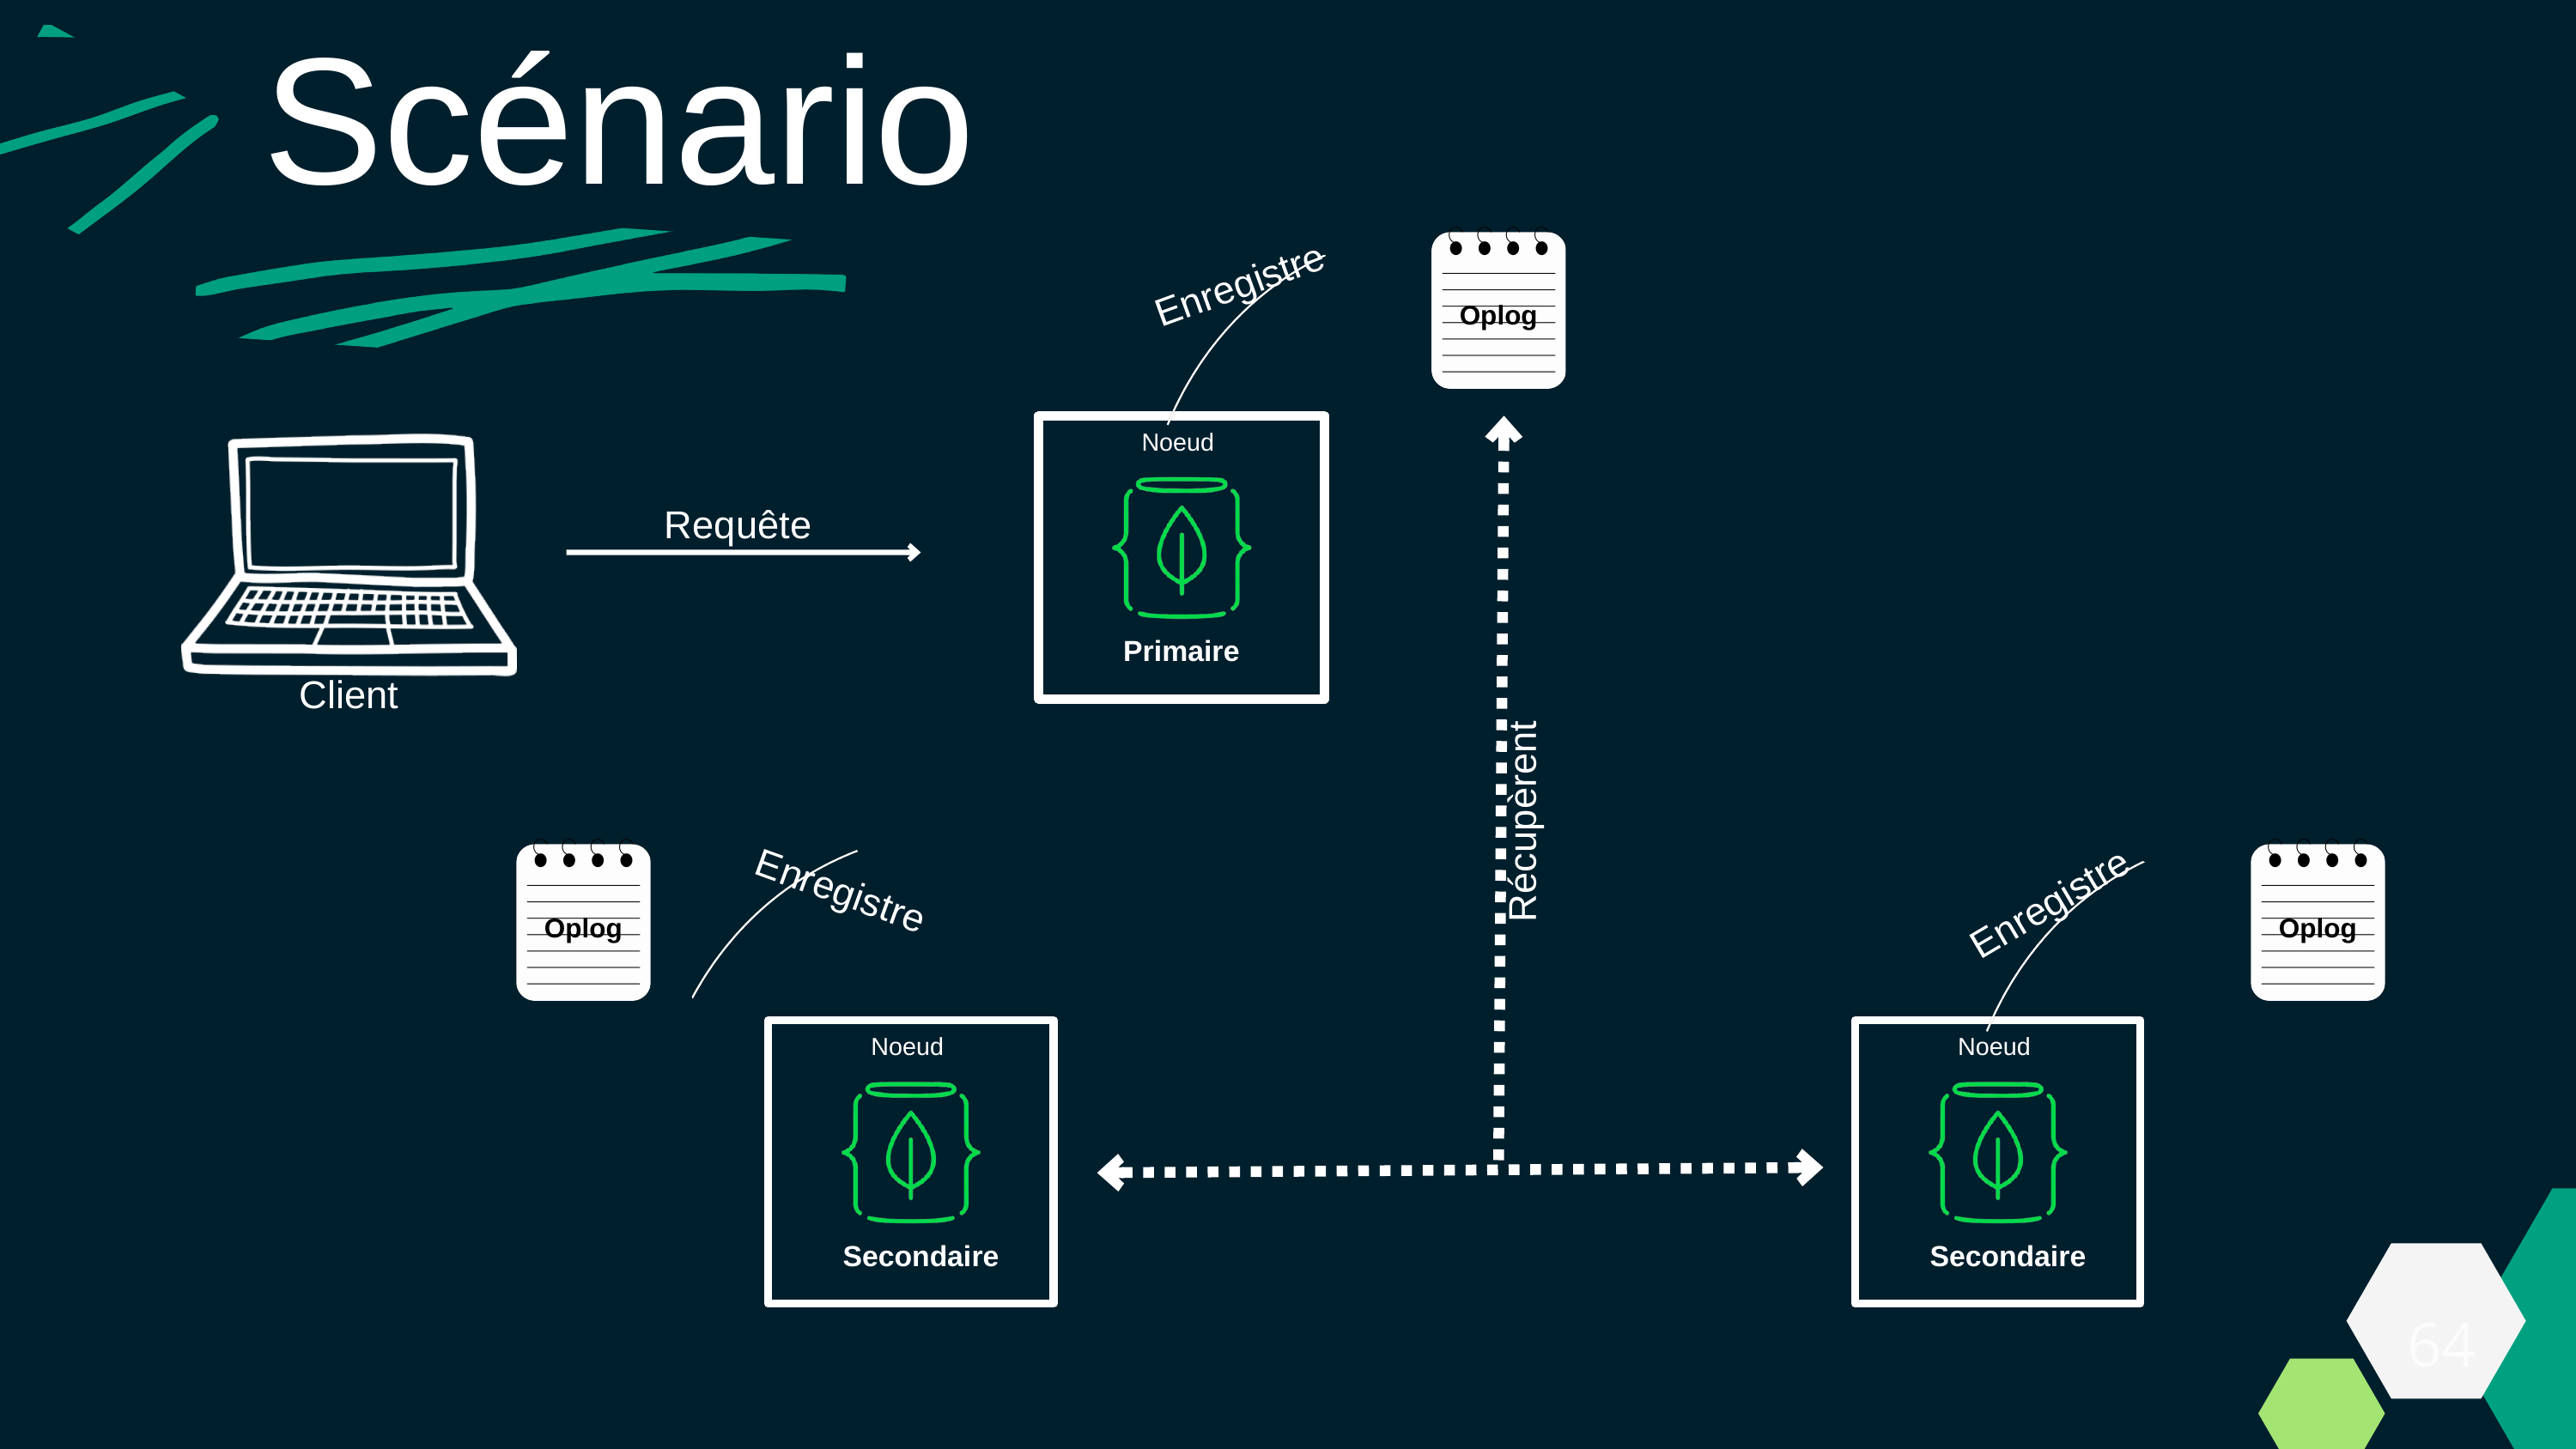

Scénario

Oplog

Enregistre

Noeud

Primaire

Requête

Client
Récupèrent

Oplog

Oplog

Enregistre
Enregistre

Noeud

Secondaire

Noeud

Secondaire

64